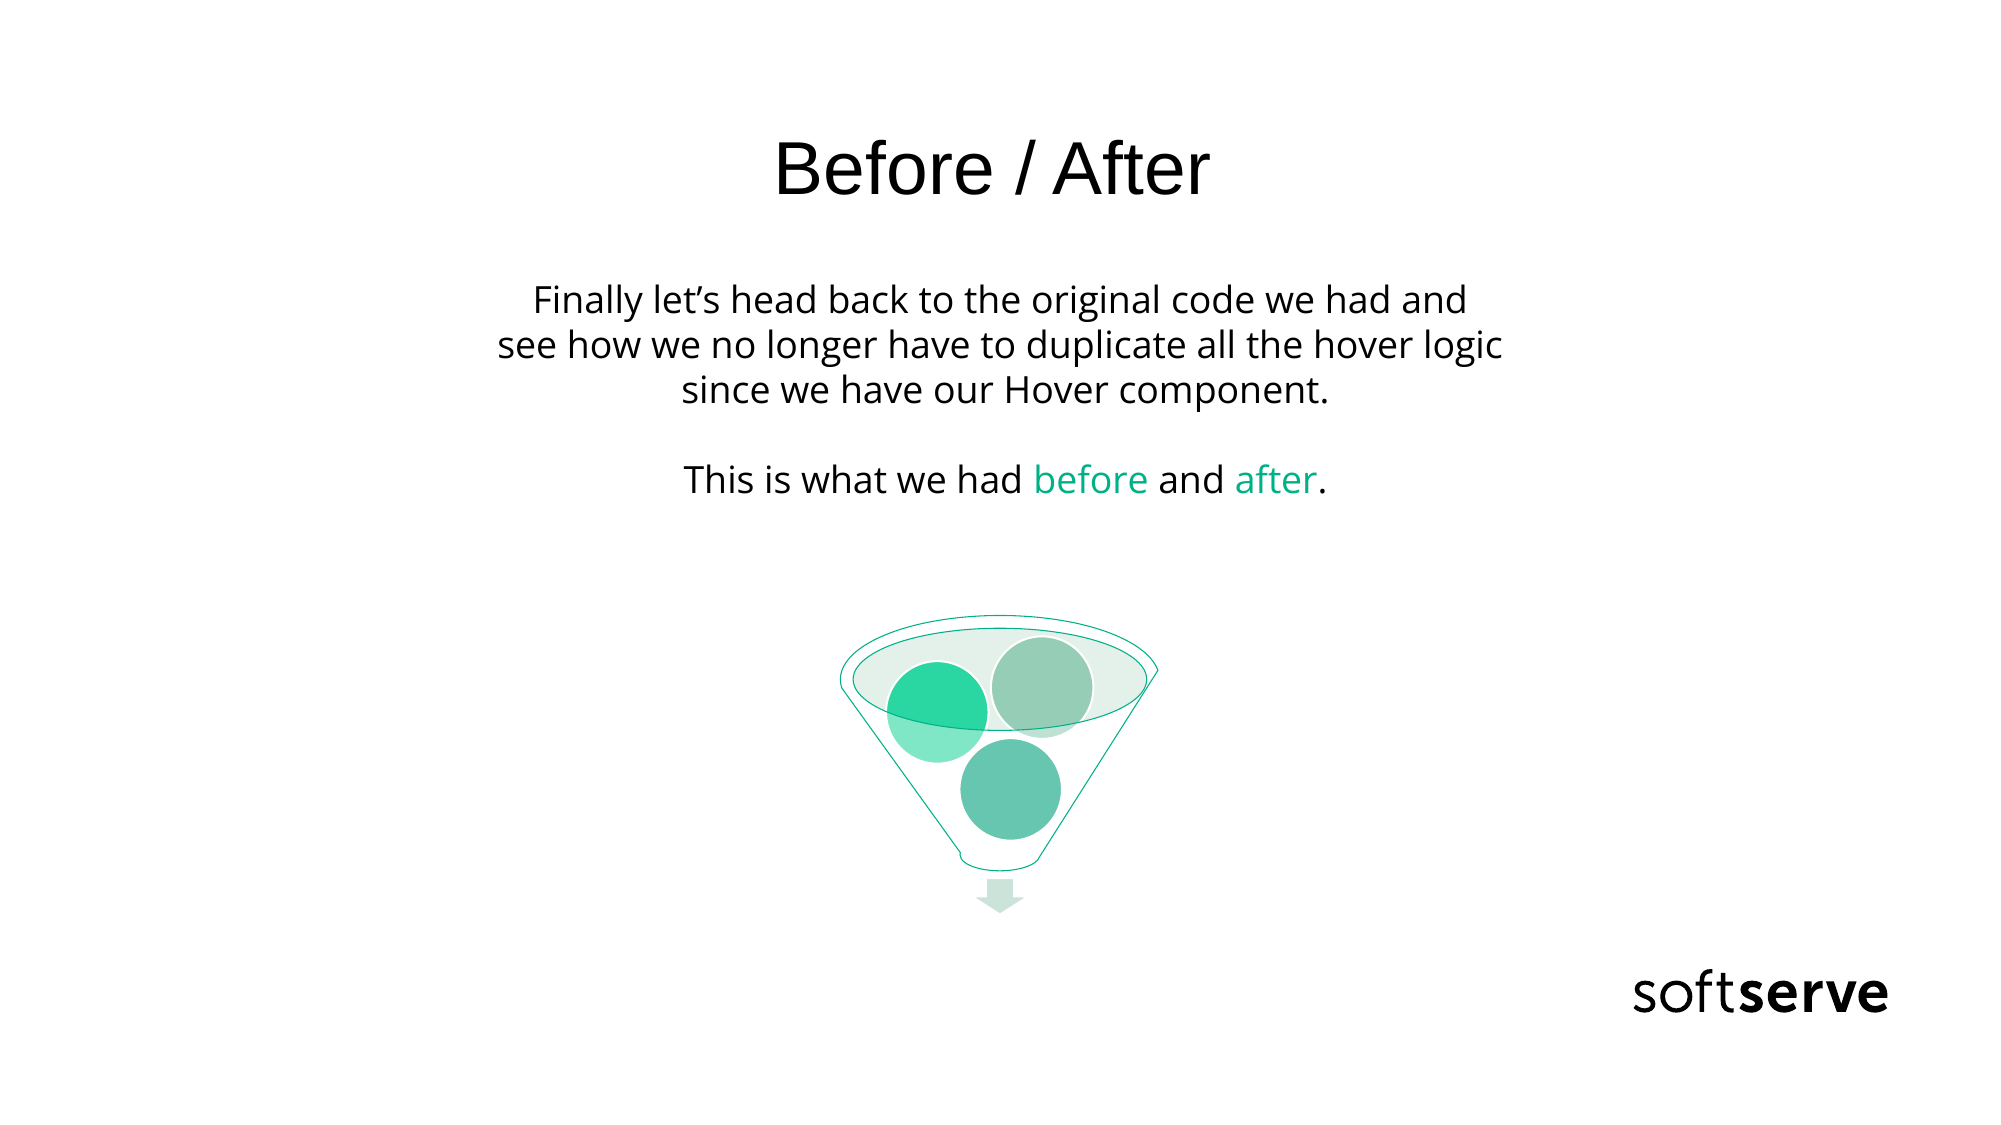

# Before / After
Finally let’s head back to the original code we had and
see how we no longer have to duplicate all the hover logic
since we have our Hover component.

This is what we had before and after.